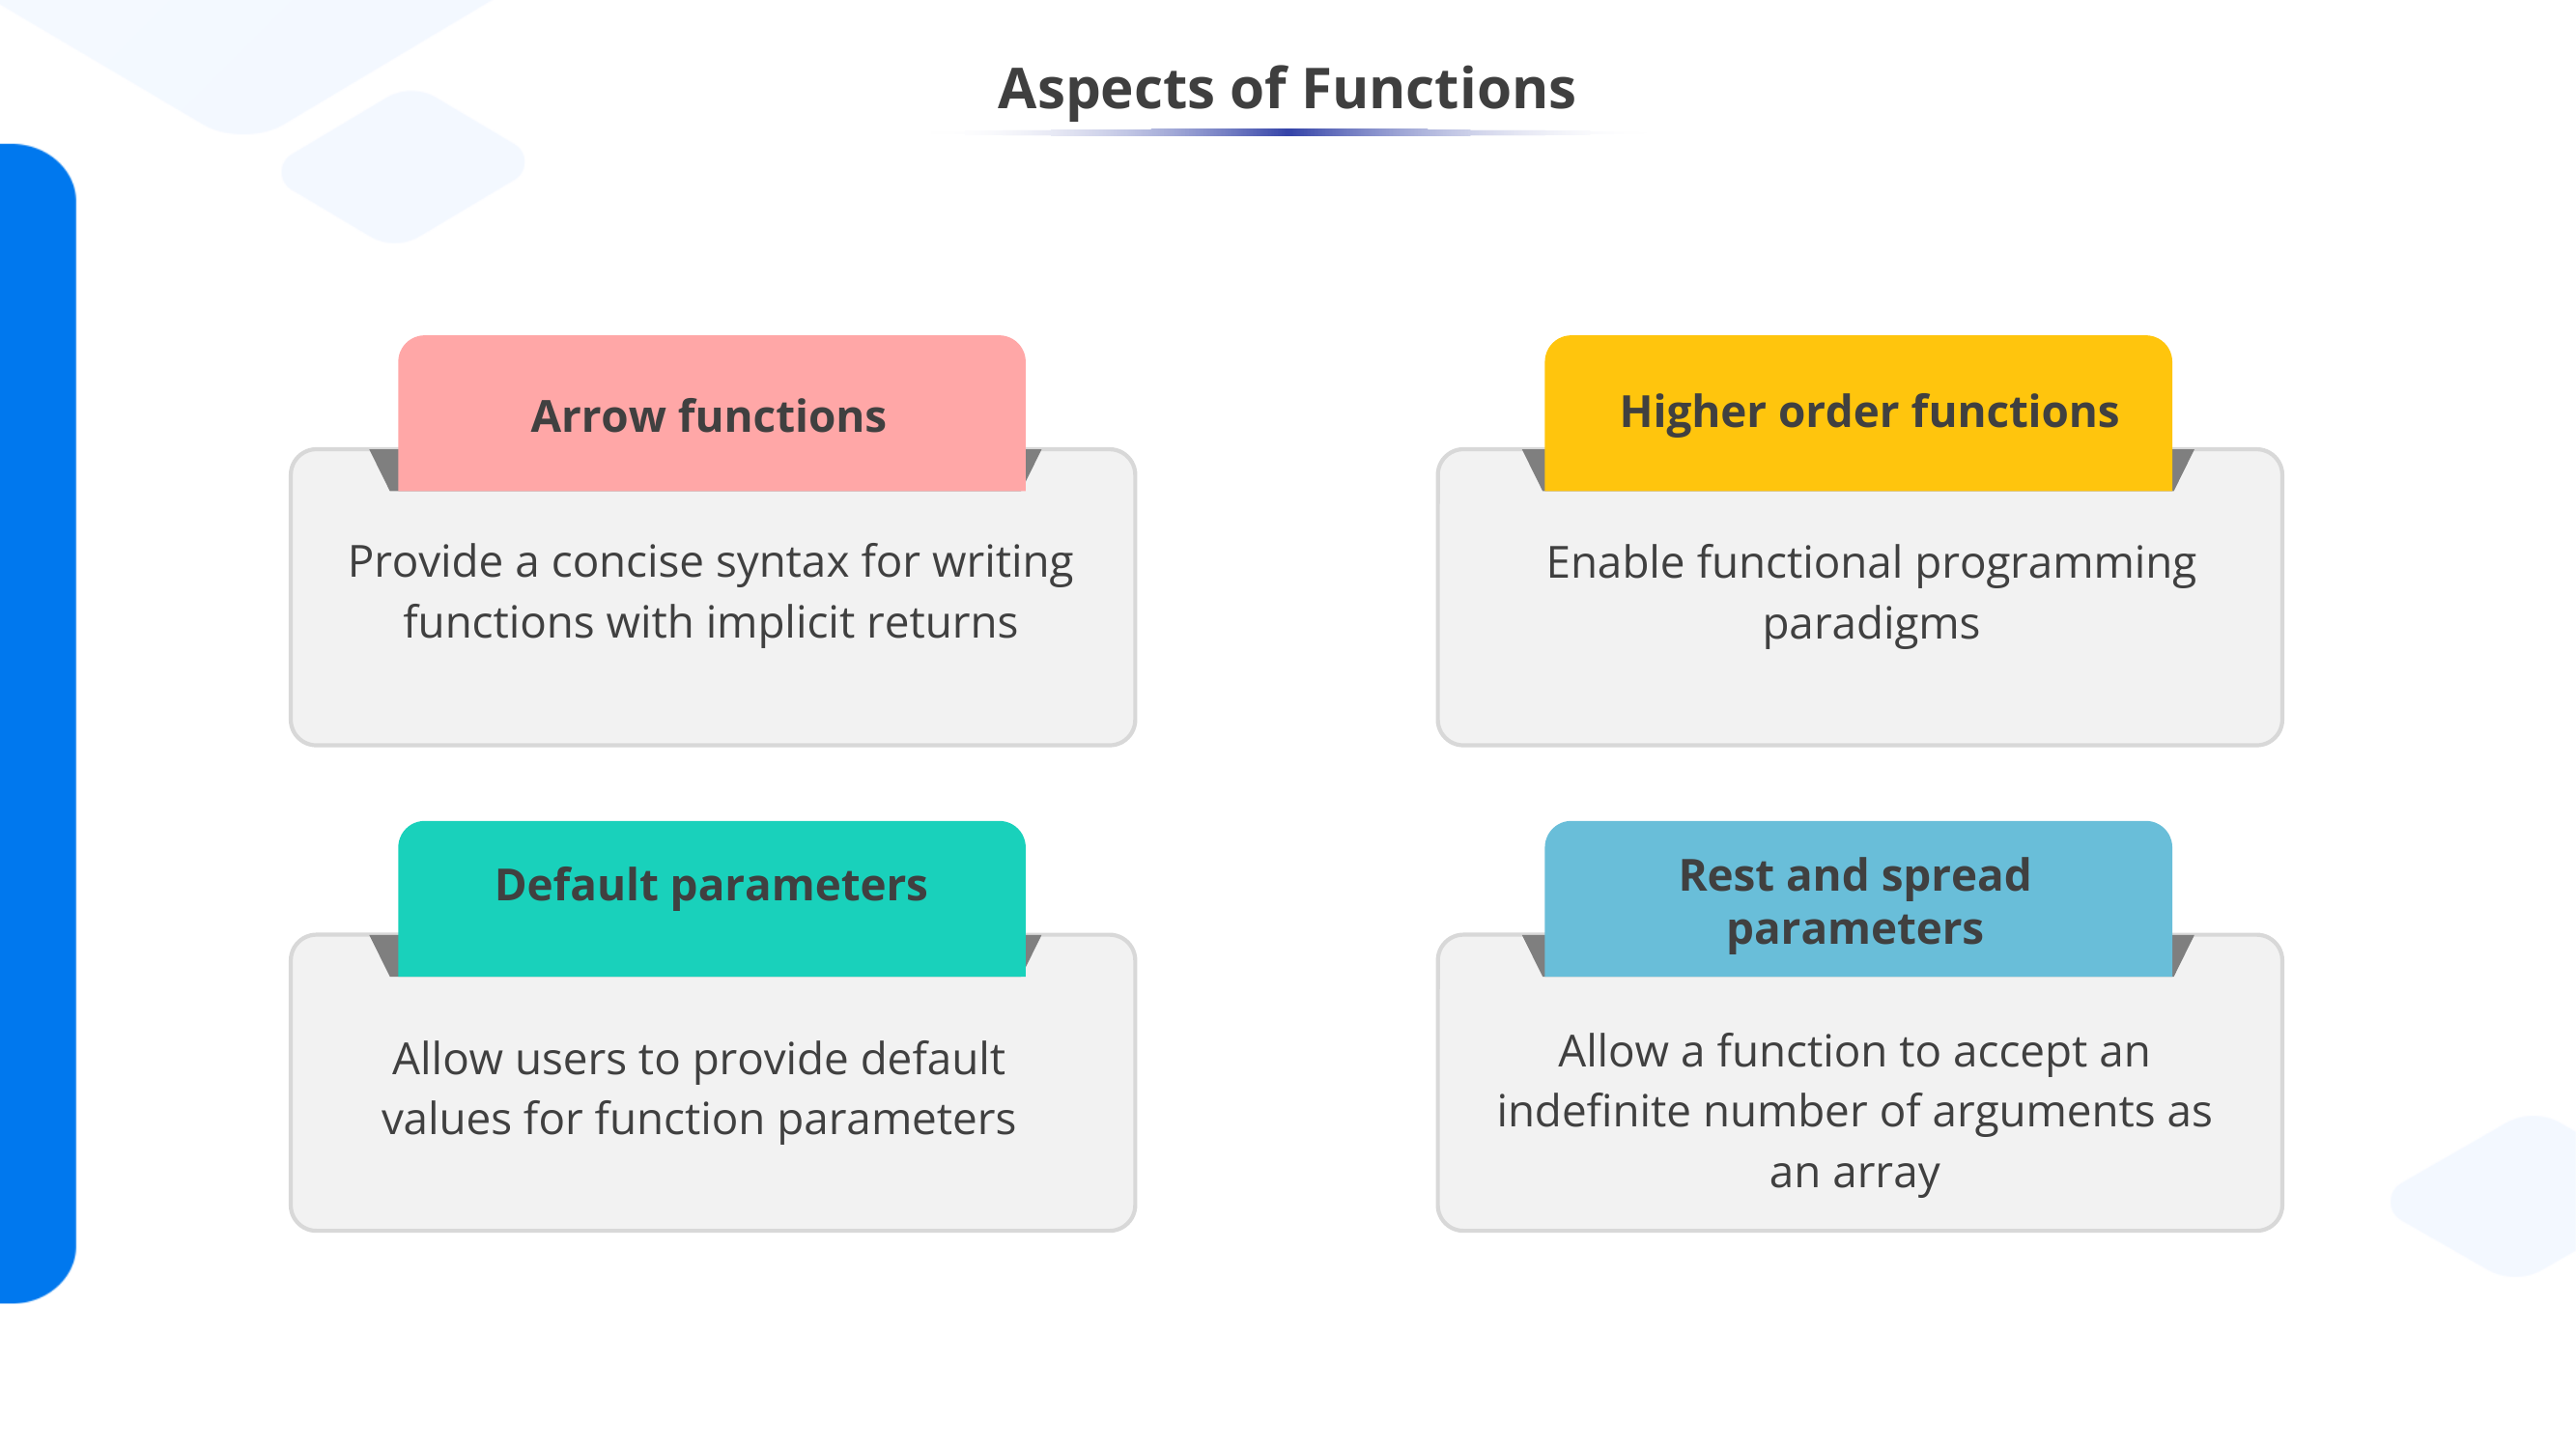

# Aspects of Functions

Arrow functions

Higher order functions

Provide a concise syntax for writing functions with implicit returns
Enable functional programming paradigms

Default parameters

Rest and spread parameters

Allow a function to accept an indefinite number of arguments as an array
Allow users to provide default values for function parameters